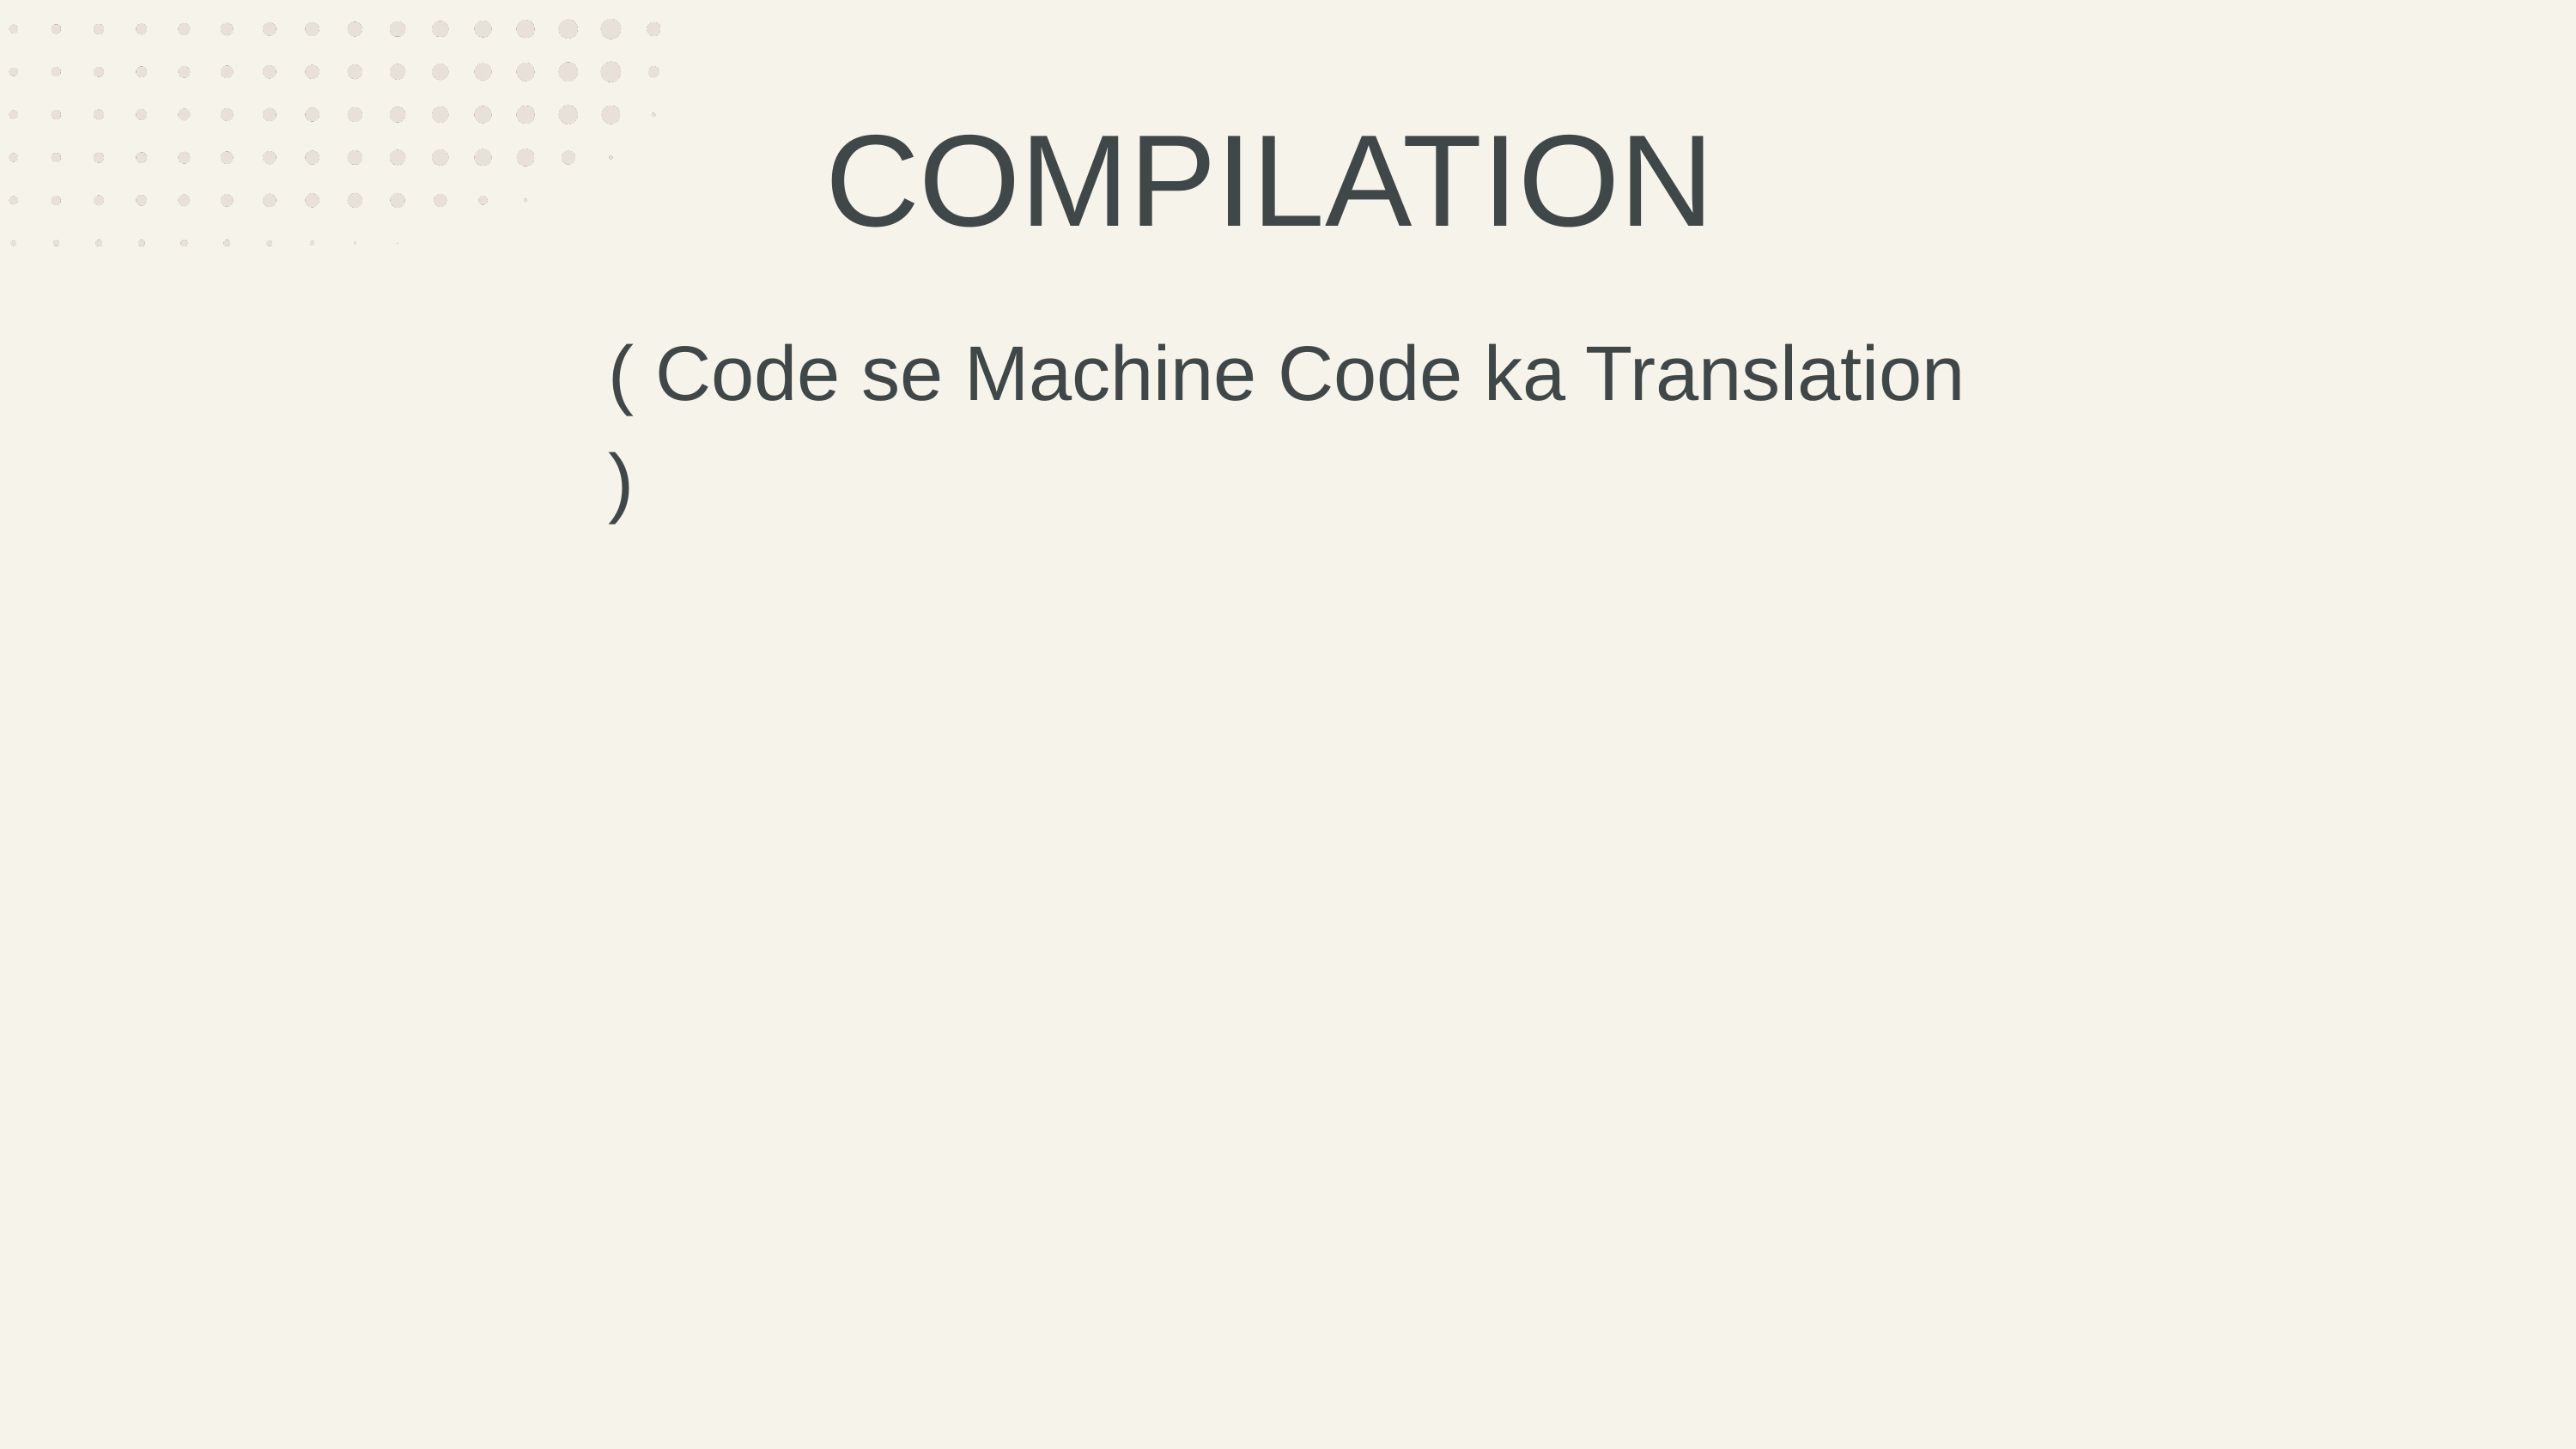

COMPILATION
( Code se Machine Code ka Translation )